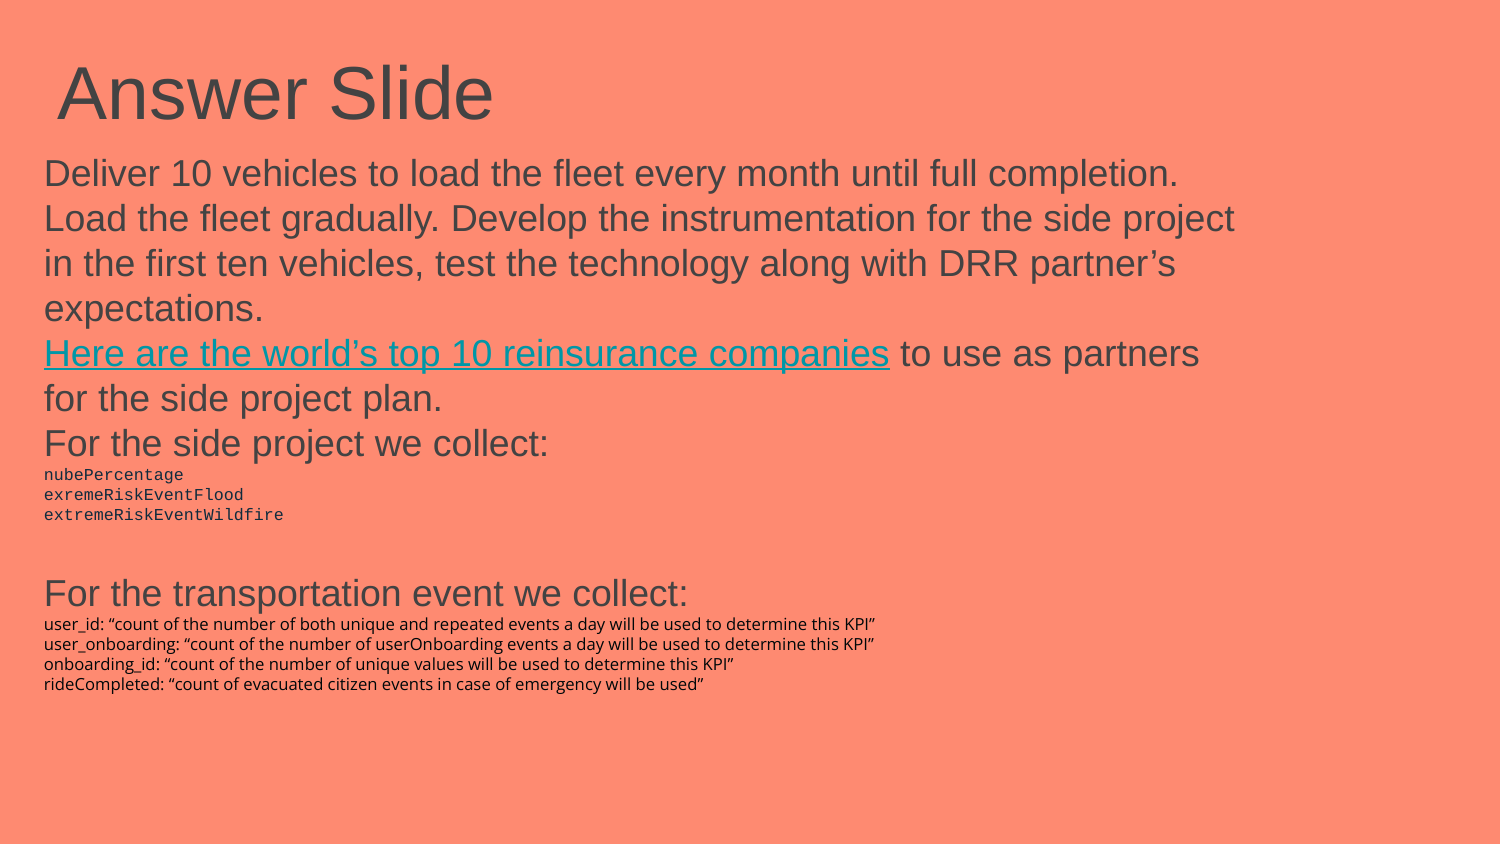

# Answer Slide

Deliver 10 vehicles to load the fleet every month until full completion. Load the fleet gradually. Develop the instrumentation for the side project in the first ten vehicles, test the technology along with DRR partner’s expectations.
Here are the world’s top 10 reinsurance companies to use as partners for the side project plan.
For the side project we collect:
nubePercentage
exremeRiskEventFlood
extremeRiskEventWildfire
For the transportation event we collect:
user_id: “count of the number of both unique and repeated events a day will be used to determine this KPI”
user_onboarding: “count of the number of userOnboarding events a day will be used to determine this KPI”
onboarding_id: “count of the number of unique values will be used to determine this KPI”
rideCompleted: “count of evacuated citizen events in case of emergency will be used”